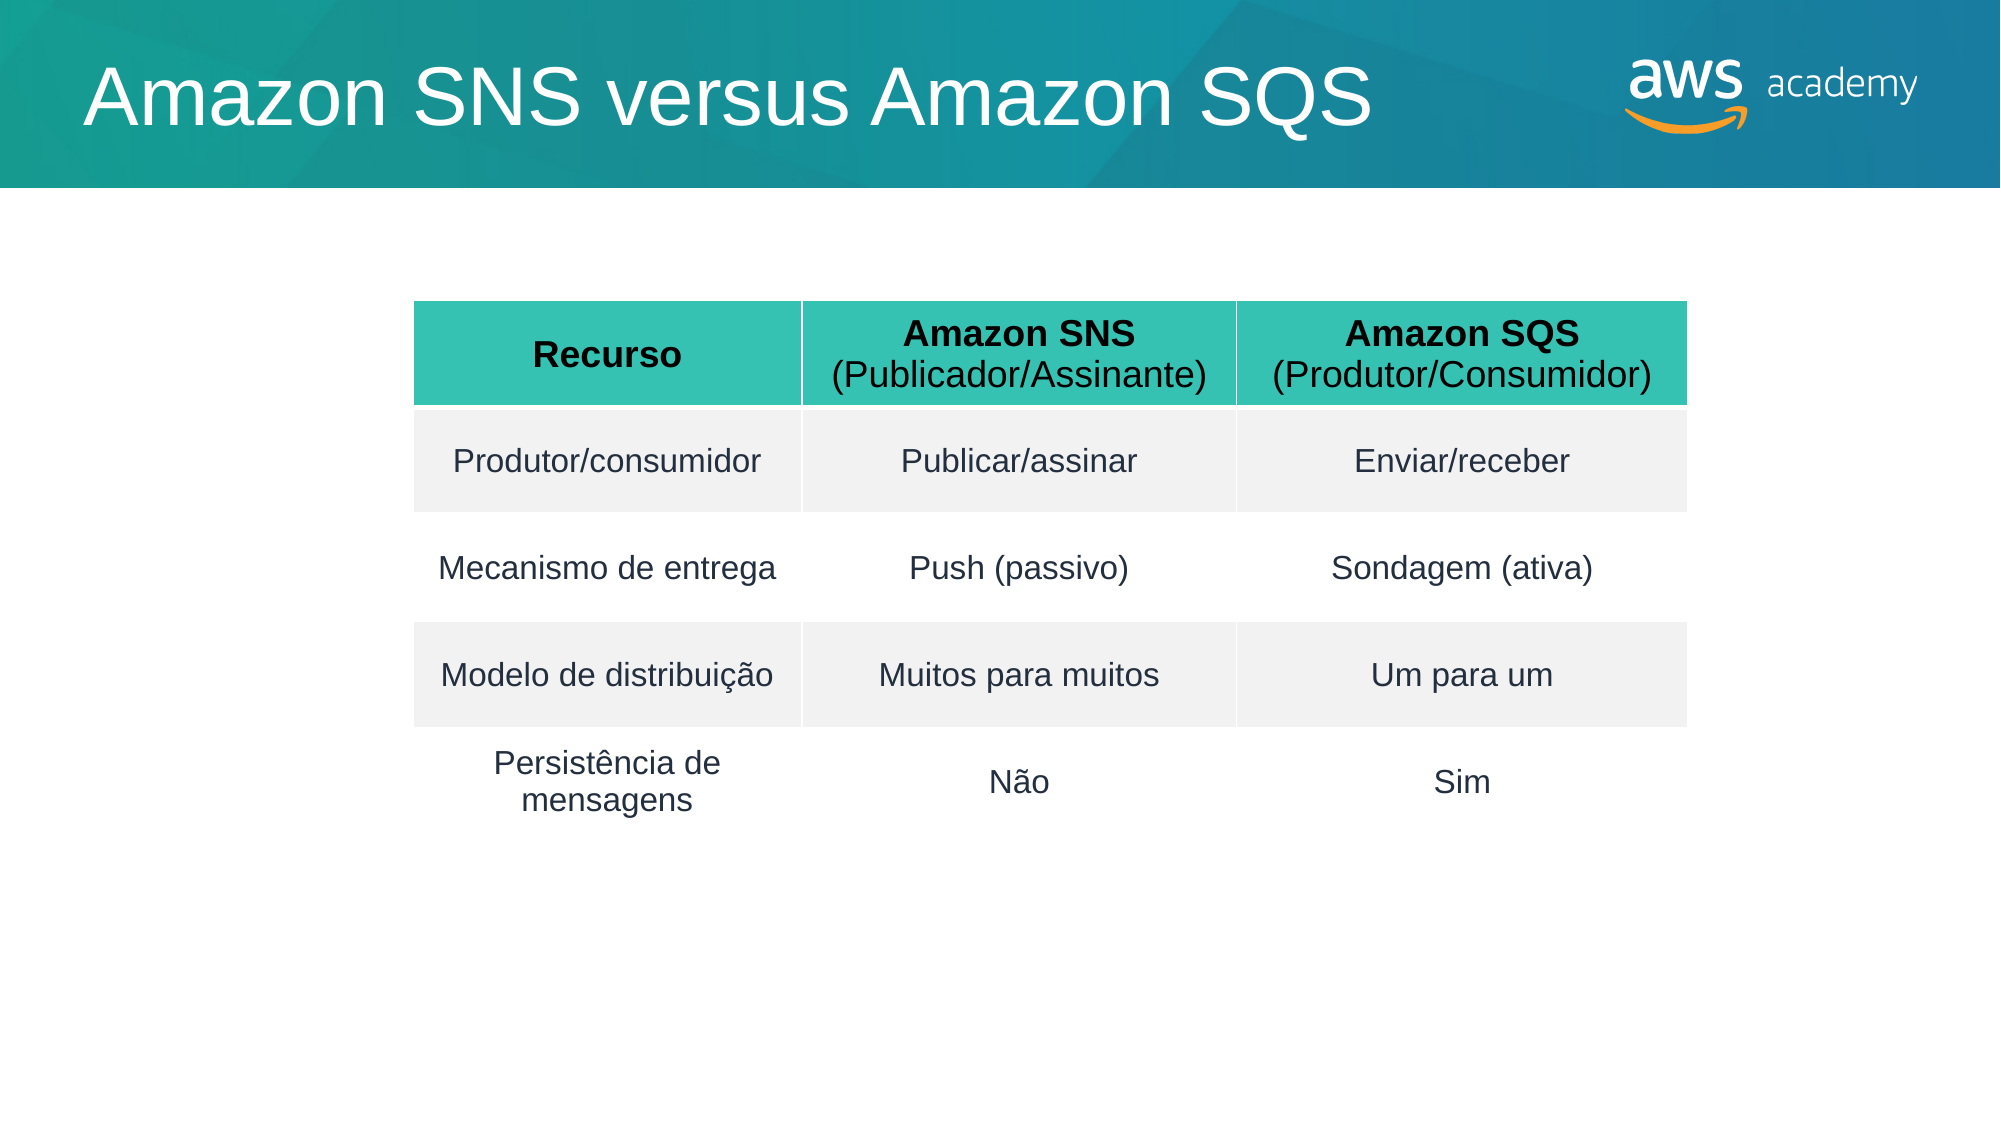

# Amazon SNS versus Amazon SQS
| Recurso | Amazon SNS (Publicador/Assinante) | Amazon SQS (Produtor/Consumidor) |
| --- | --- | --- |
| Produtor/consumidor | Publicar/assinar | Enviar/receber |
| Mecanismo de entrega | Push (passivo) | Sondagem (ativa) |
| Modelo de distribuição | Muitos para muitos | Um para um |
| Persistência de mensagens | Não | Sim |